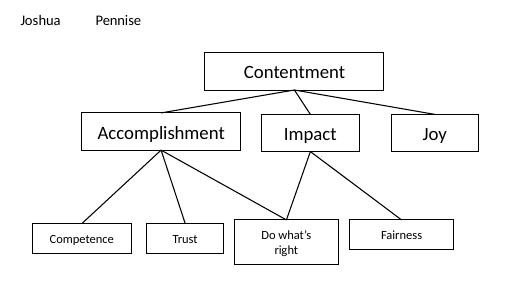

# Joshua	Pennise
Contentment
Accomplishment
Impact
Joy
Fairness
Do what’s right
Trust
Competence